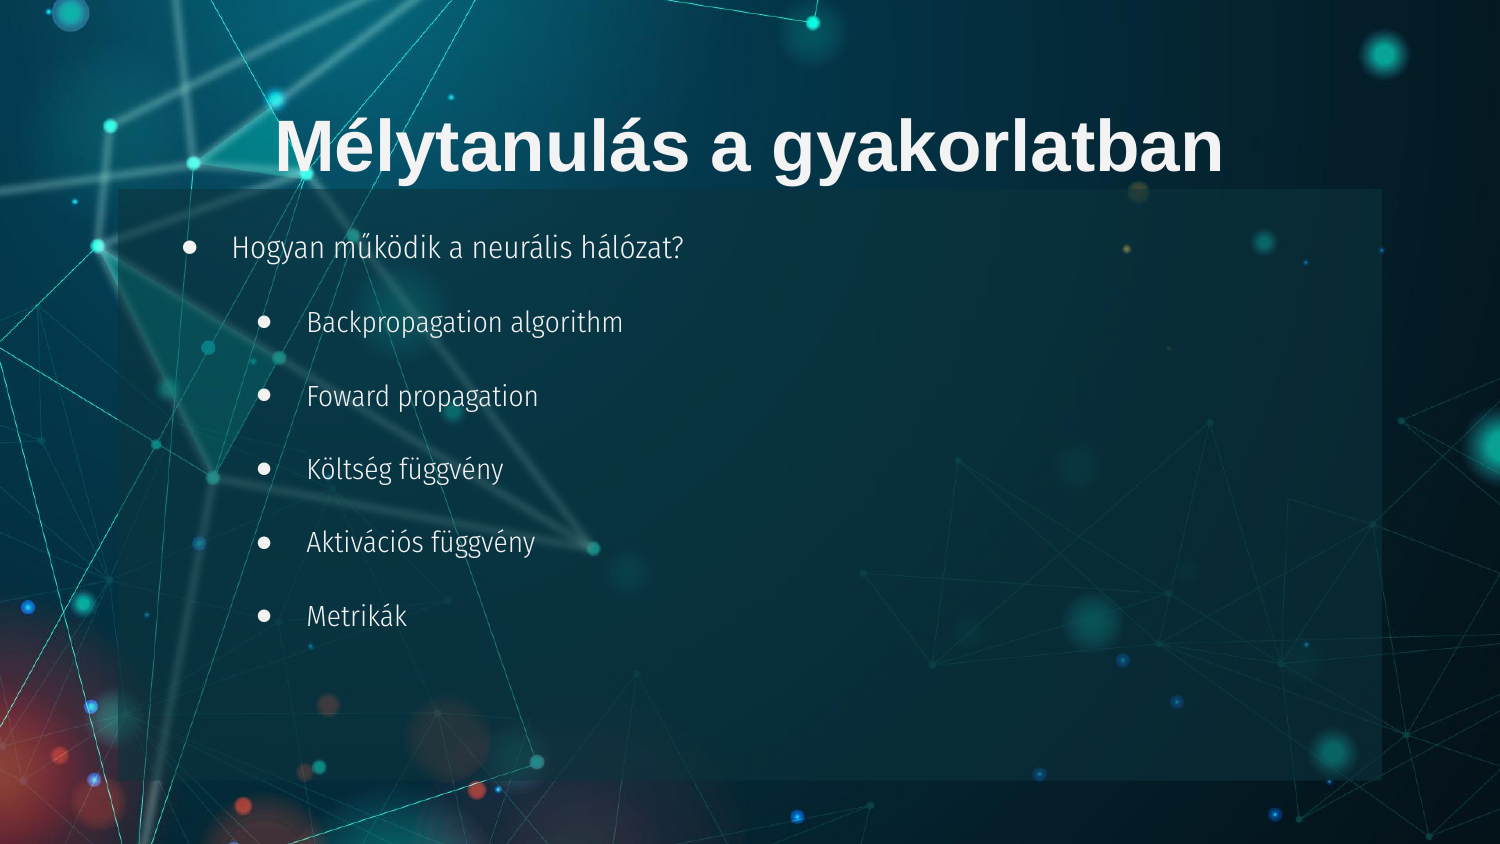

# Mélytanulás a gyakorlatban
Hogyan működik a neurális hálózat?
Backpropagation algorithm
Foward propagation
Költség függvény
Aktivációs függvény
Metrikák